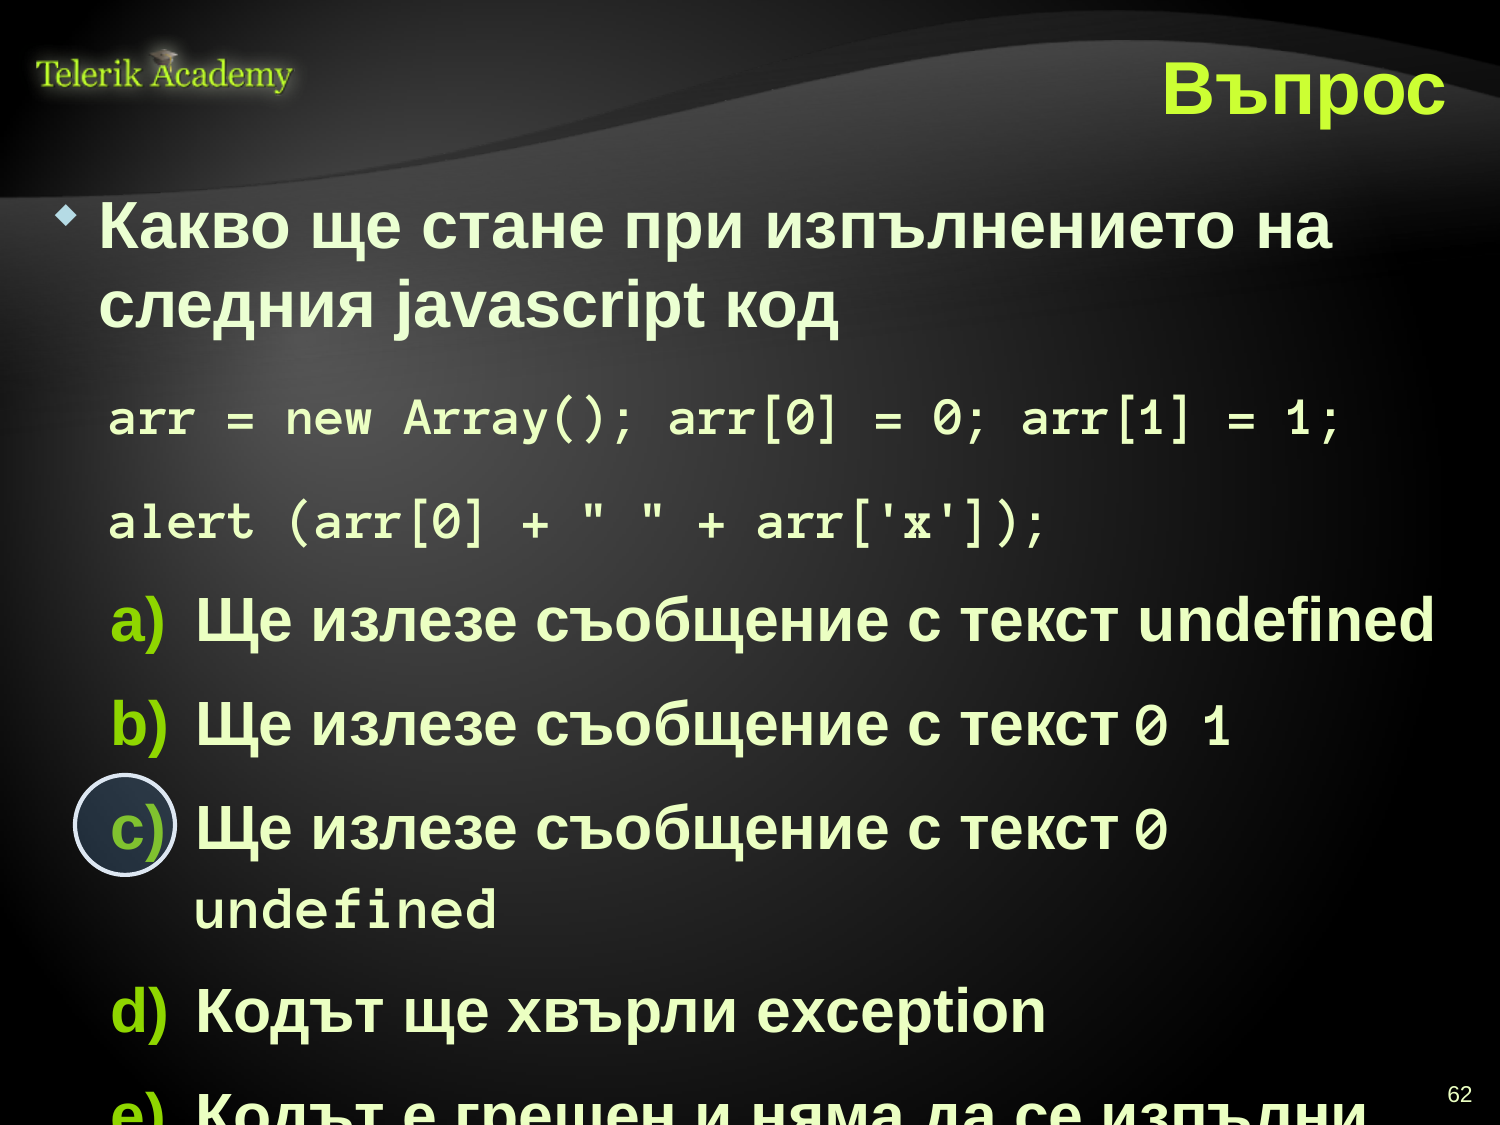

# Въпрос
Какво ще стане при изпълнението на следния javascript код
arr = new Array(); arr[0] = 0; arr[1] = 1;
alert (arr[0] + " " + arr['x']);
Ще излезе съобщение с текст undefined
Ще излезе съобщение с текст 0 1
Ще излезе съобщение с текст 0 undefined
Кодът ще хвърли exception
Кодът е грешен и няма да се изпълни

62